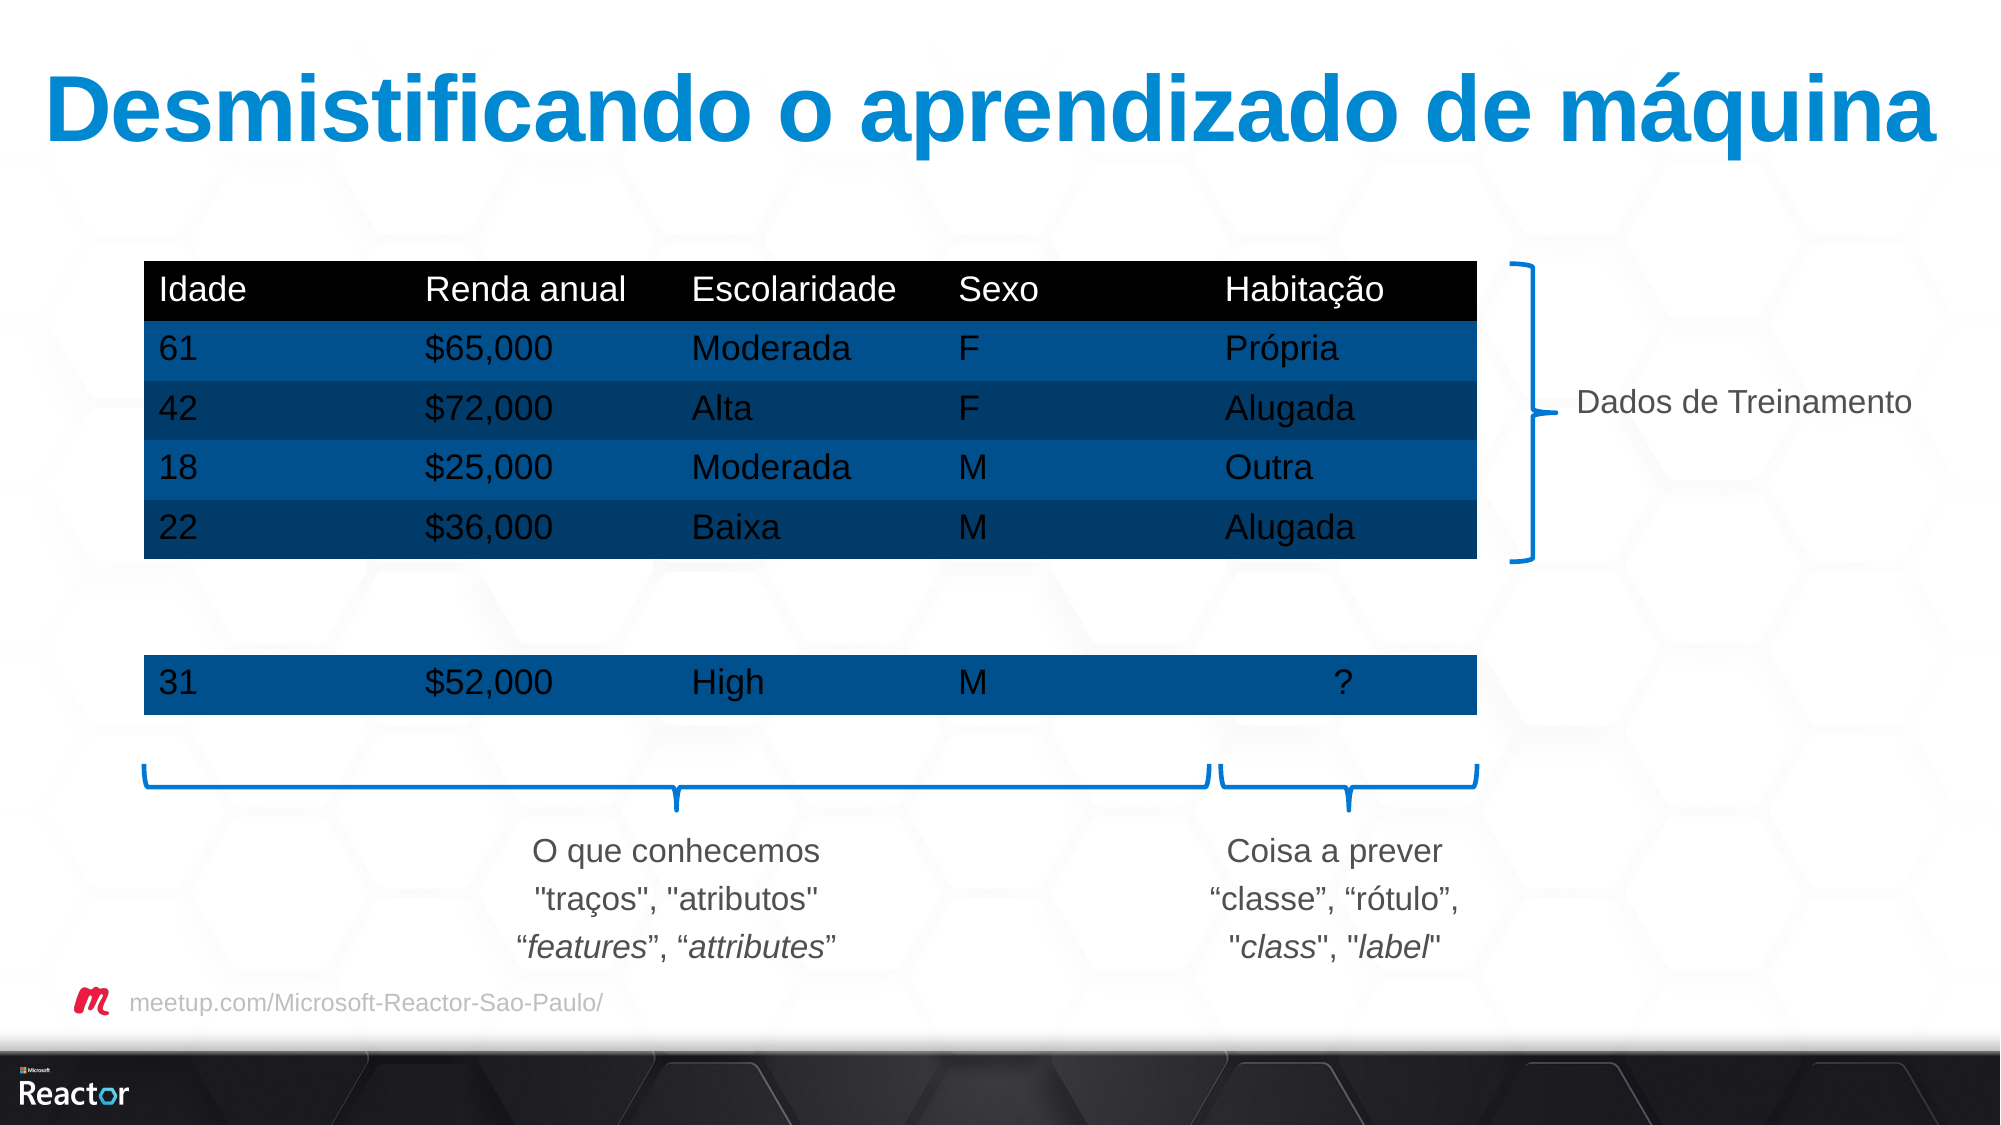

# Desmistificando o aprendizado de máquina

| Idade | Renda anual | Escolaridade | Sexo | Habitação |
| --- | --- | --- | --- | --- |
| 61 | $65,000 | Moderada | F | Própria |
| 42 | $72,000 | Alta | F | Alugada |
| 18 | $25,000 | Moderada | M | Outra |
| 22 | $36,000 | Baixa | M | Alugada |

Dados de Treinamento
| 31 | $52,000 | High | M | ? |
| --- | --- | --- | --- | --- |

Coisa a prever
“classe”, “rótulo”,
"class", "label"
O que conhecemos
"traços", "atributos"
“features”, “attributes”